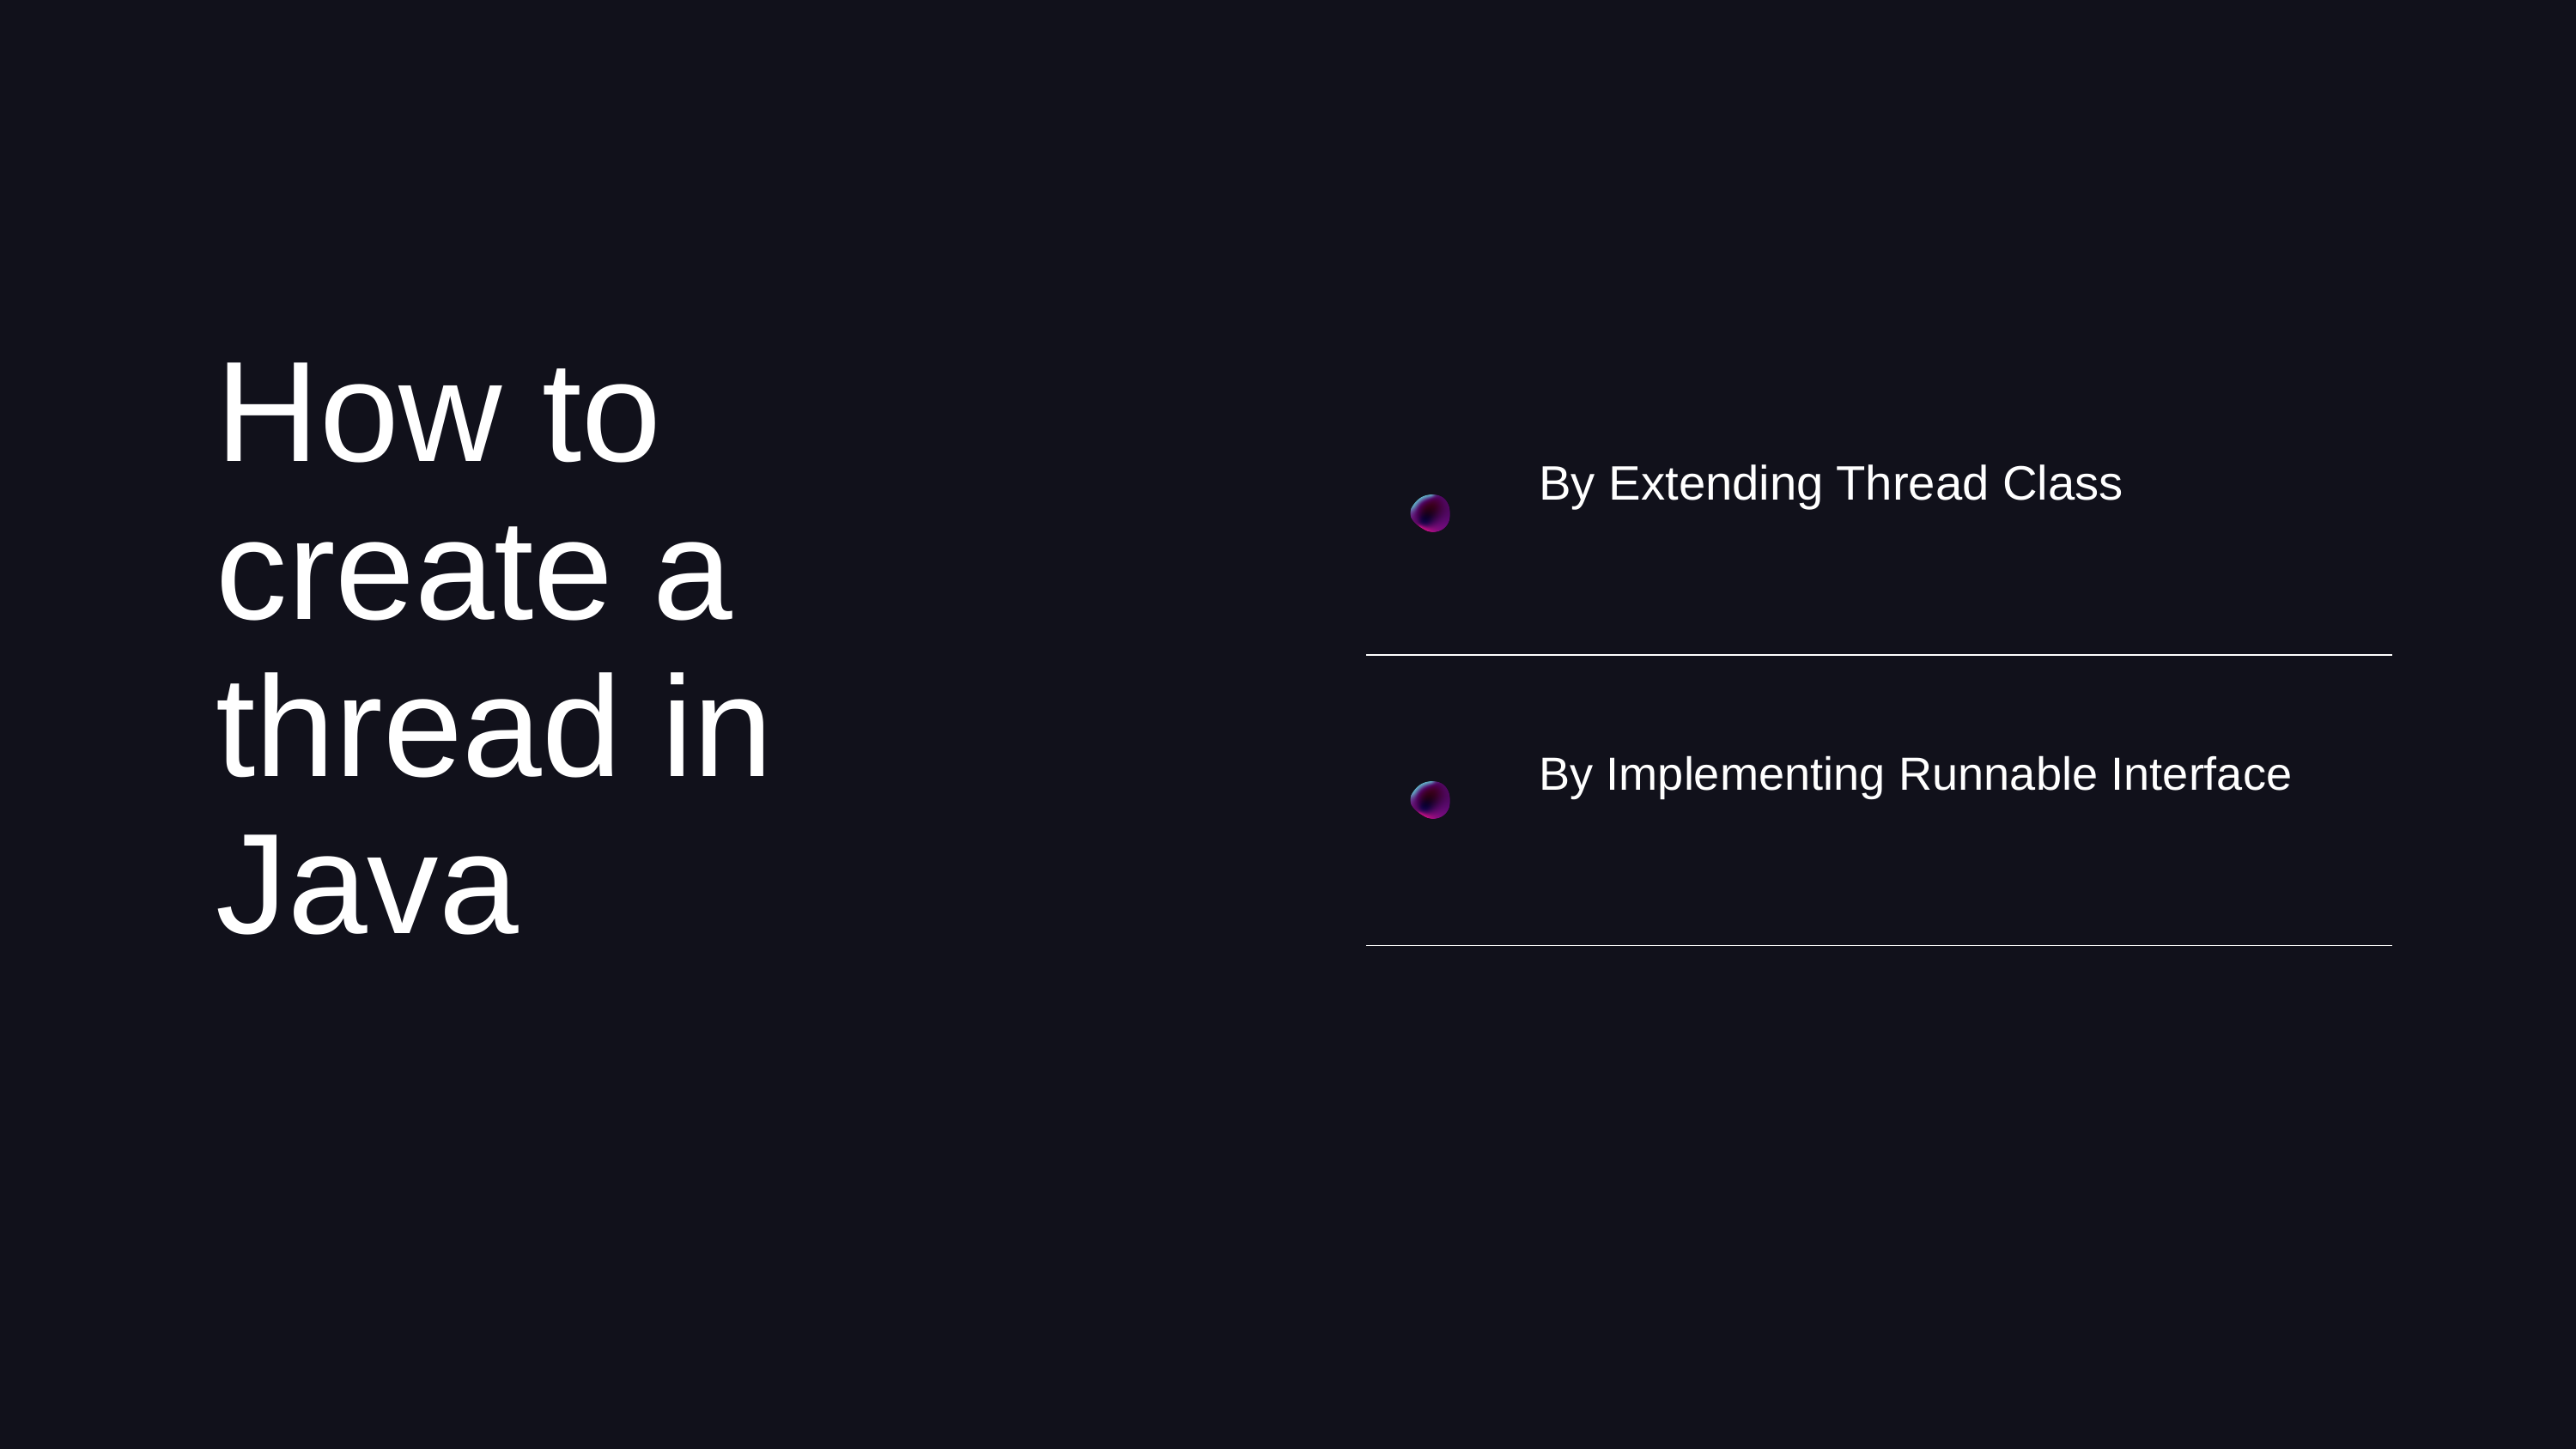

How to create a thread in Java

|  | By Extending Thread Class |
| --- | --- |
|  | By Implementing Runnable Interface |
|  |  |